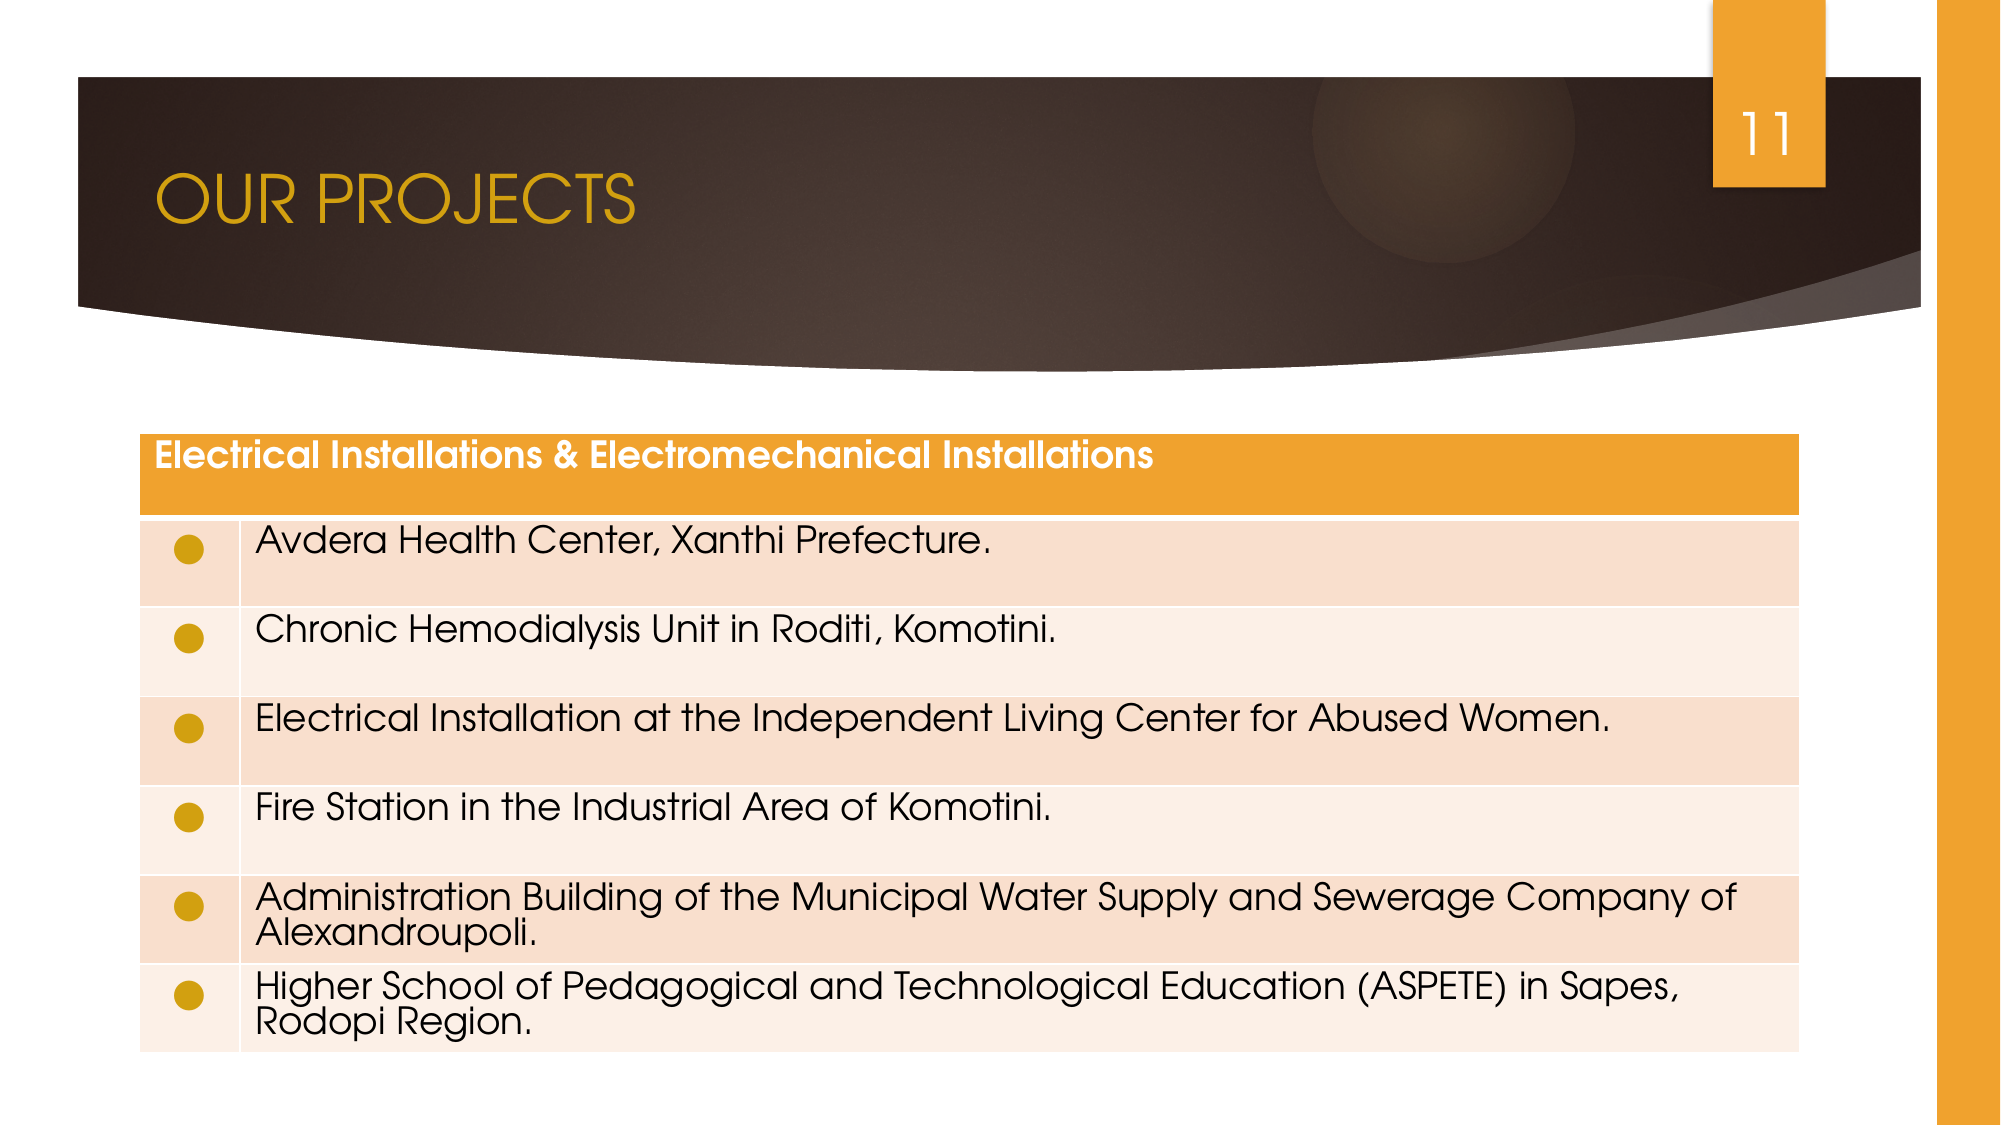

# OUR PROJECTS
11
| Electrical Installations & Electromechanical Installations |  |
| --- | --- |
| ● | Avdera Health Center, Xanthi Prefecture. |
| ● | Chronic Hemodialysis Unit in Roditi, Komotini. |
| ● | Electrical Installation at the Independent Living Center for Abused Women. |
| ● | Fire Station in the Industrial Area of ​​Komotini. |
| ● | Administration Building of the Municipal Water Supply and Sewerage Company of Alexandroupoli. |
| ● | Higher School of Pedagogical and Technological Education (ASPETE) in Sapes, Rodopi Region. |